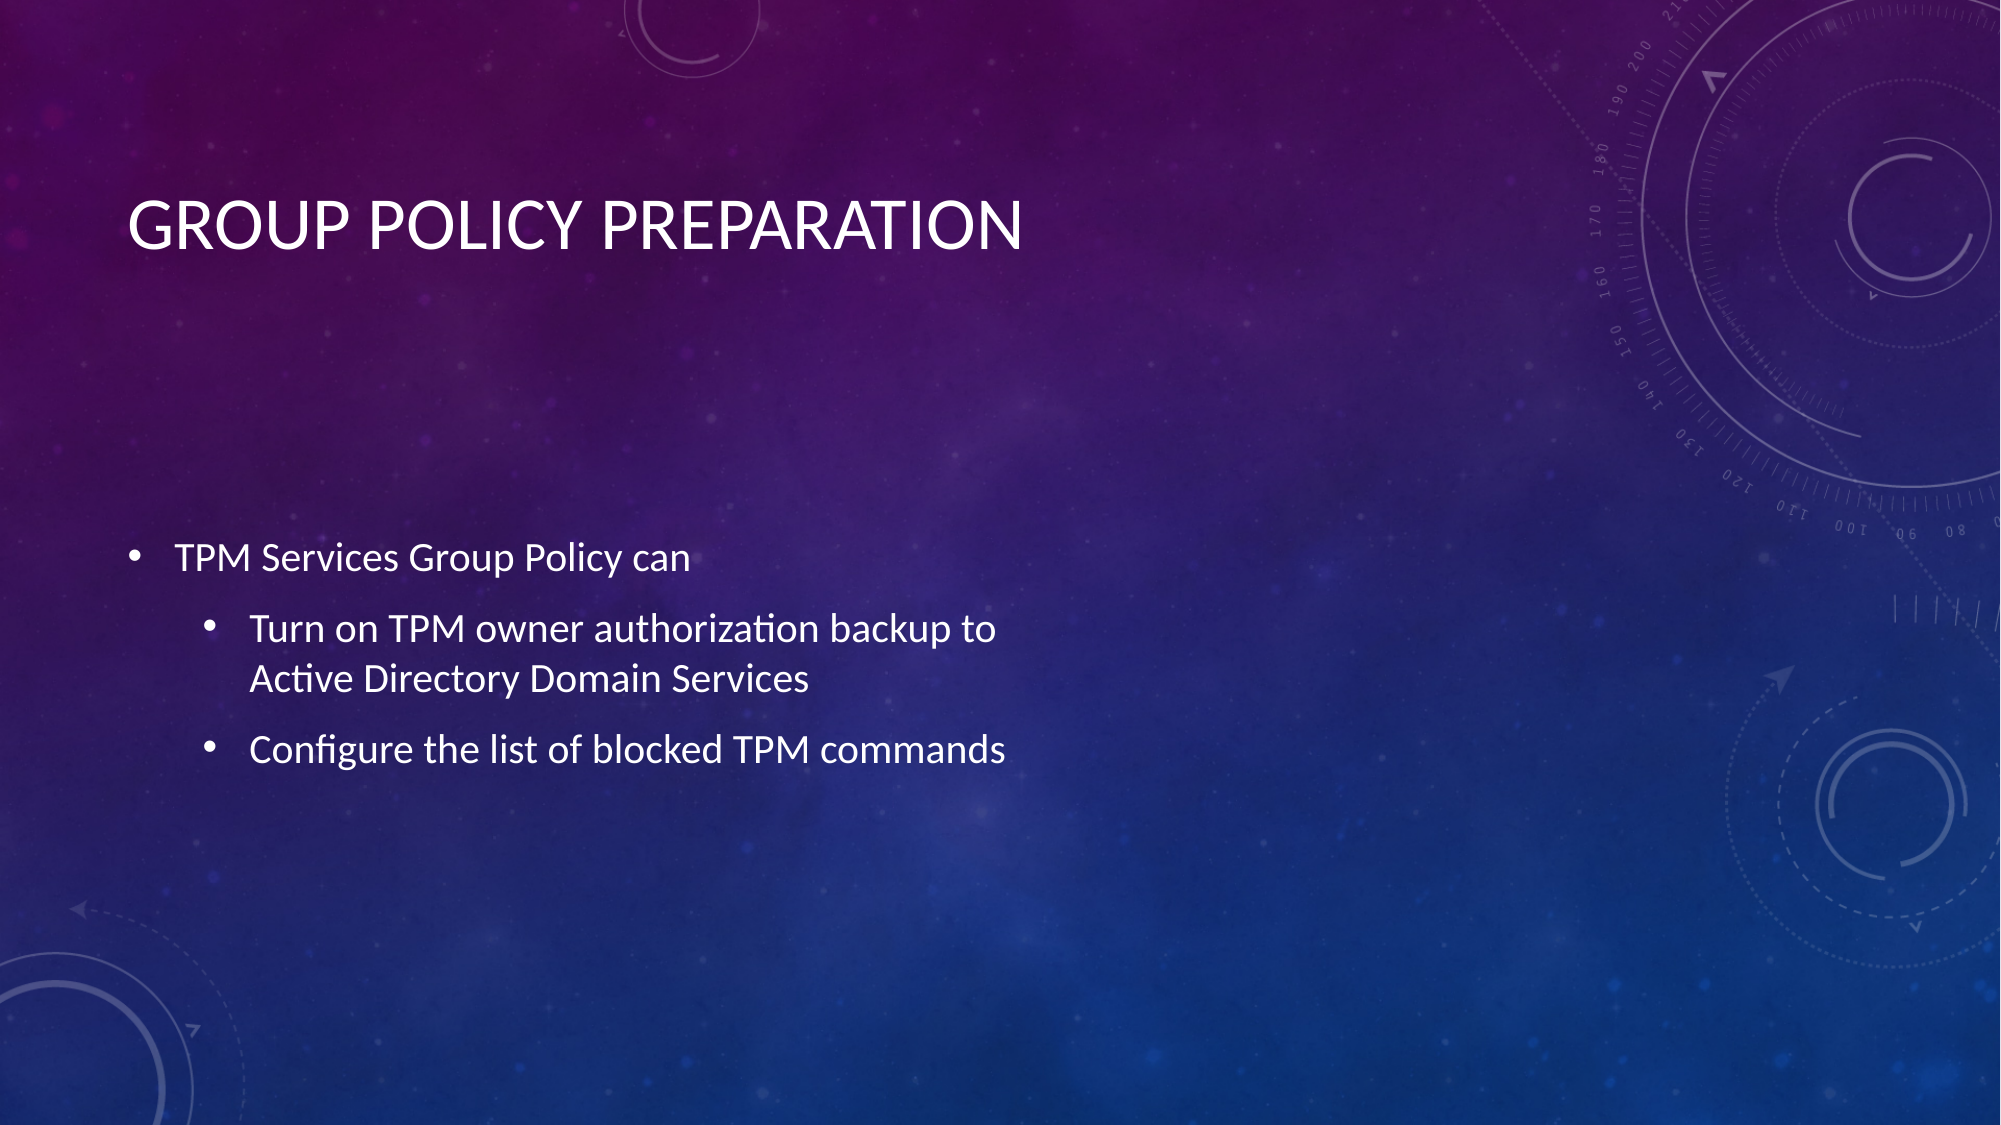

# Group Policy Preparation

TPM Services Group Policy can
Turn on TPM owner authorization backup to
Active Directory Domain Services
Configure the list of blocked TPM commands